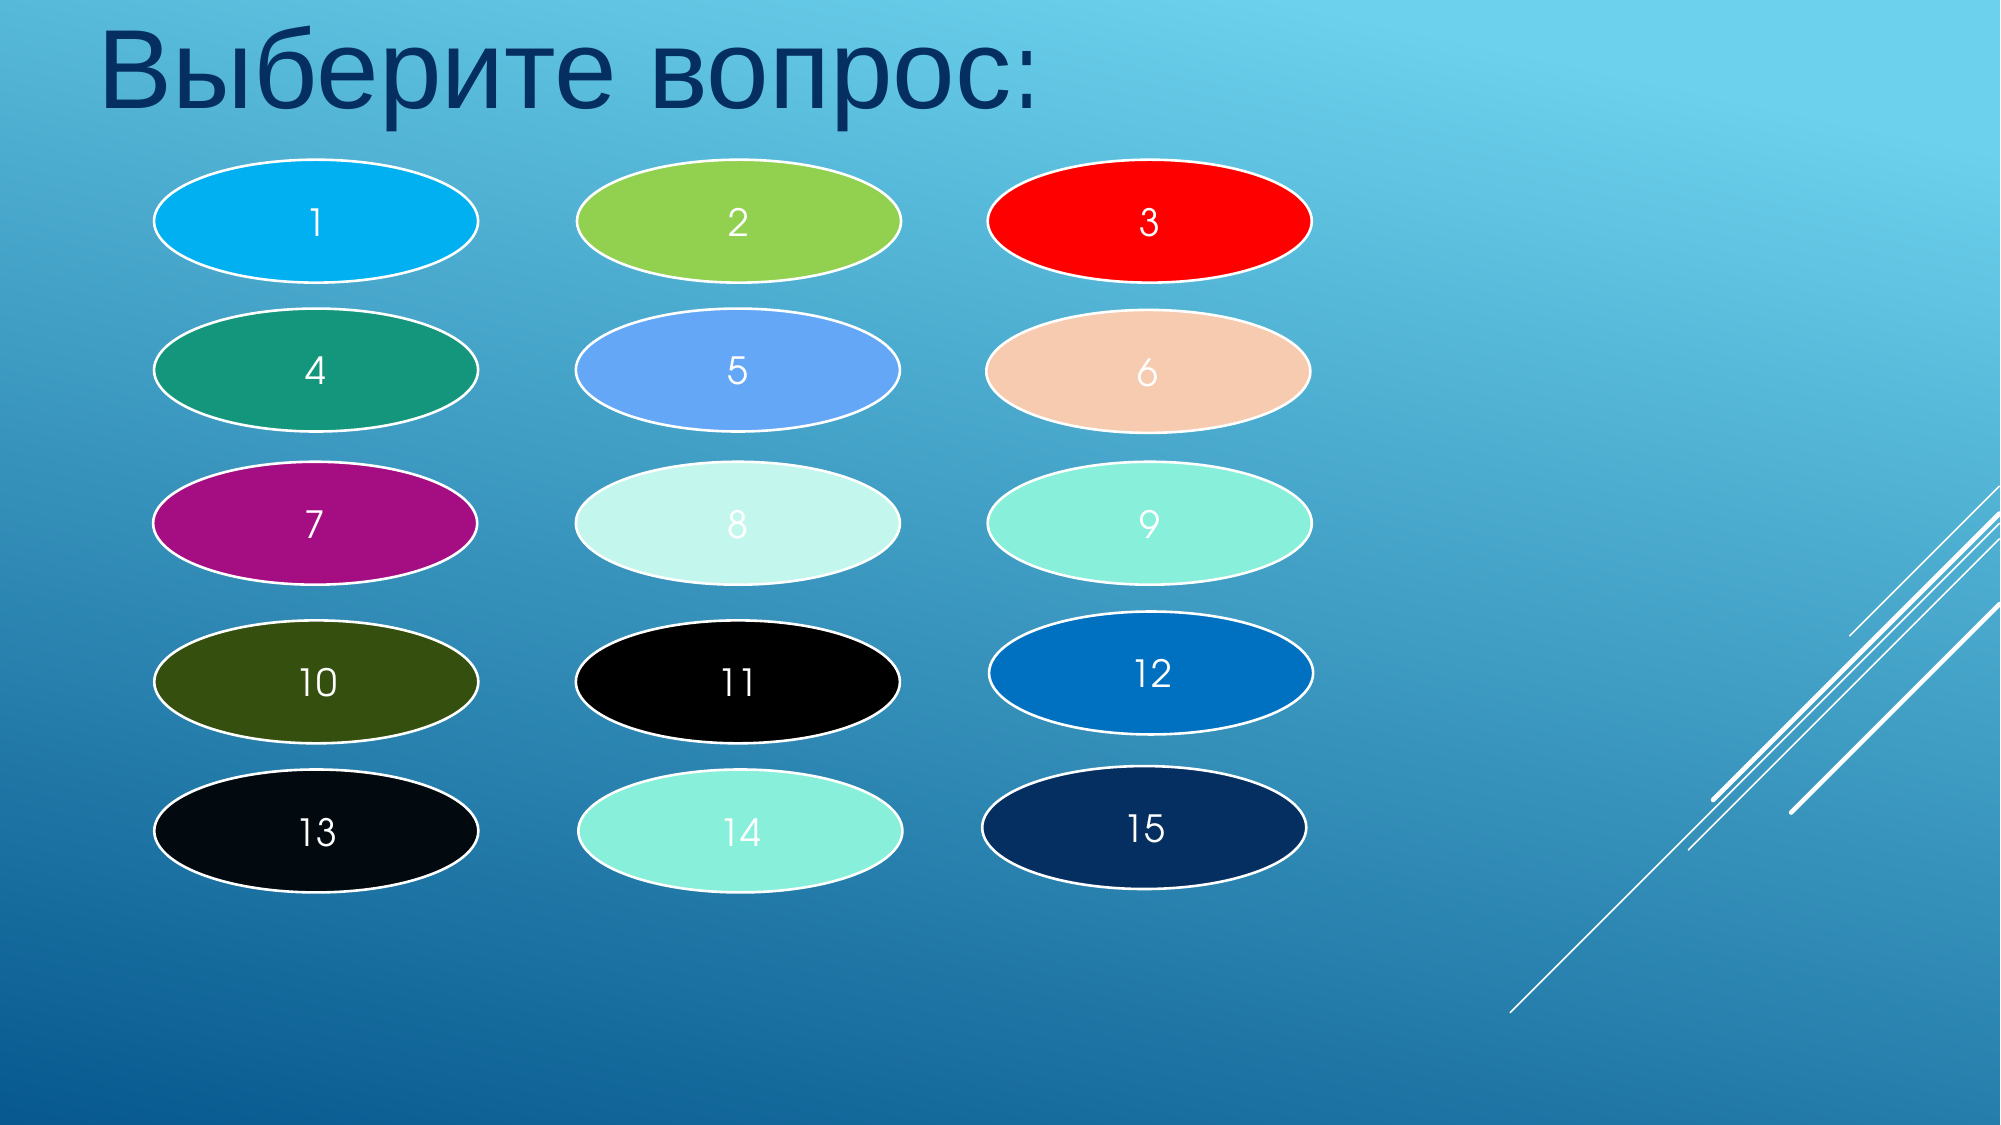

Выберите вопрос:
1
2
3
4
5
6
7
8
9
12
10
11
15
13
14